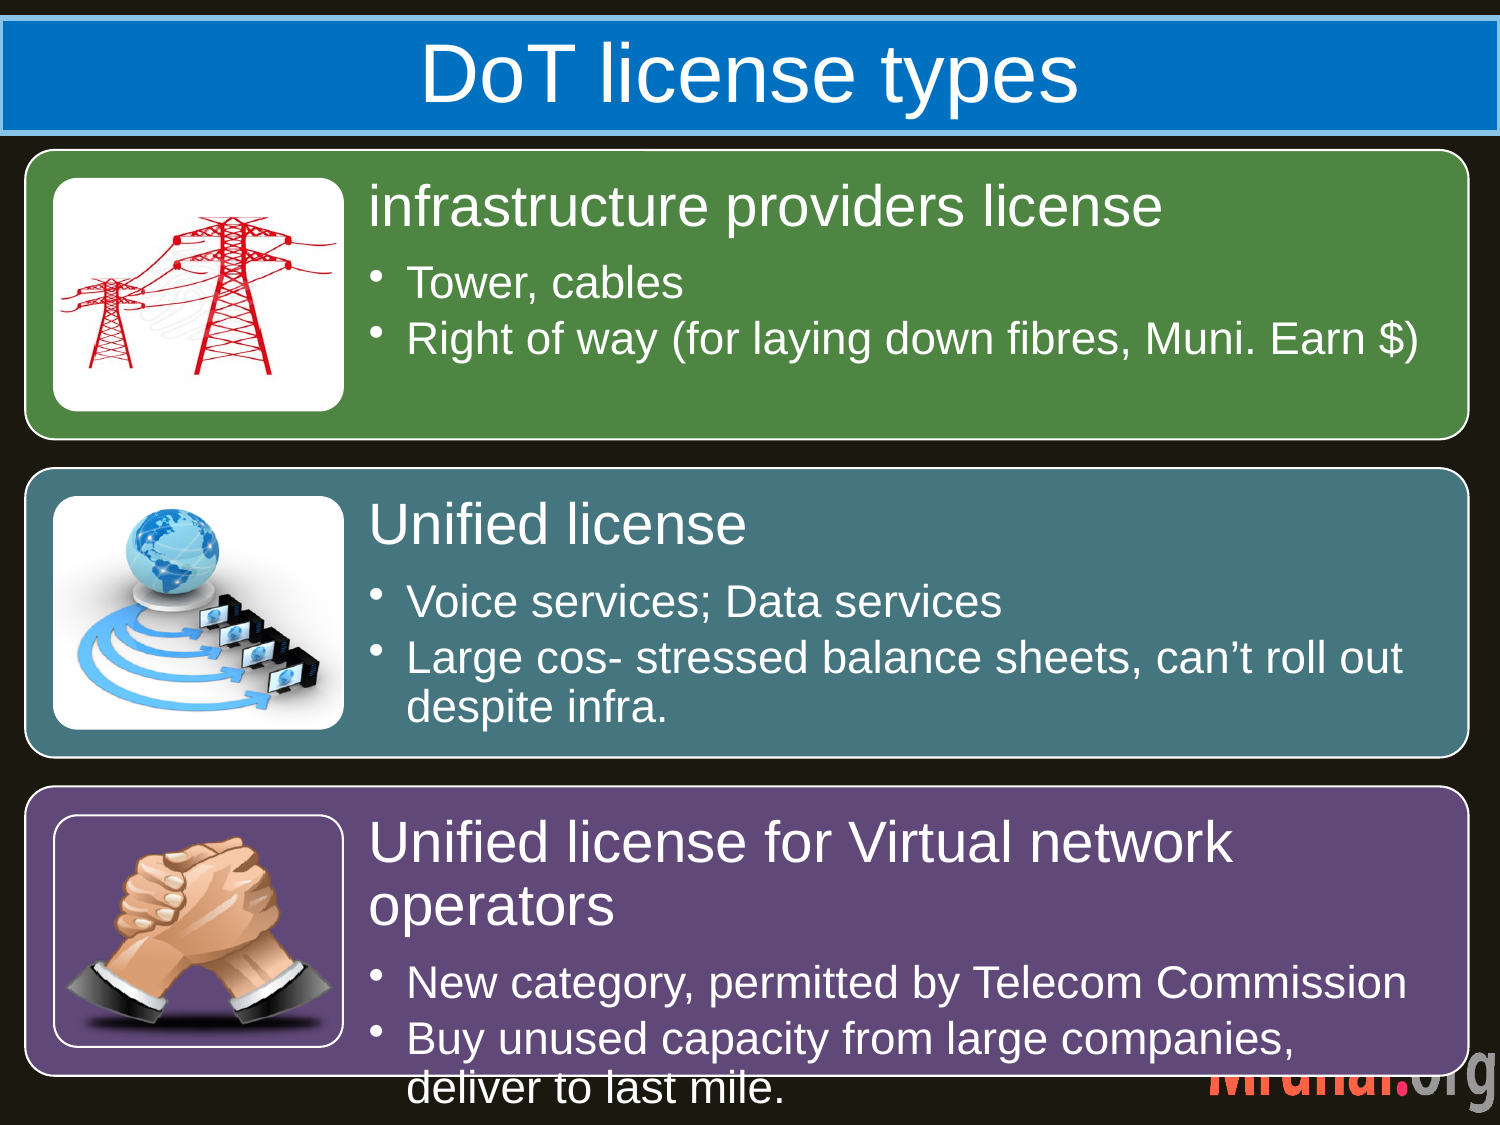

# DoT license types
infrastructure providers license
Tower, cables
Right of way (for laying down fibres, Muni. Earn $)
Unified license
Voice services; Data services
Large cos- stressed balance sheets, can’t roll out despite infra.
Unified license for Virtual network operators
New category, permitted by Telecom Commission
Buy unused capacity from large companies, deliver to last mile.
Interested players: Virgin Mobile, Lyca, Giffgaff etc.